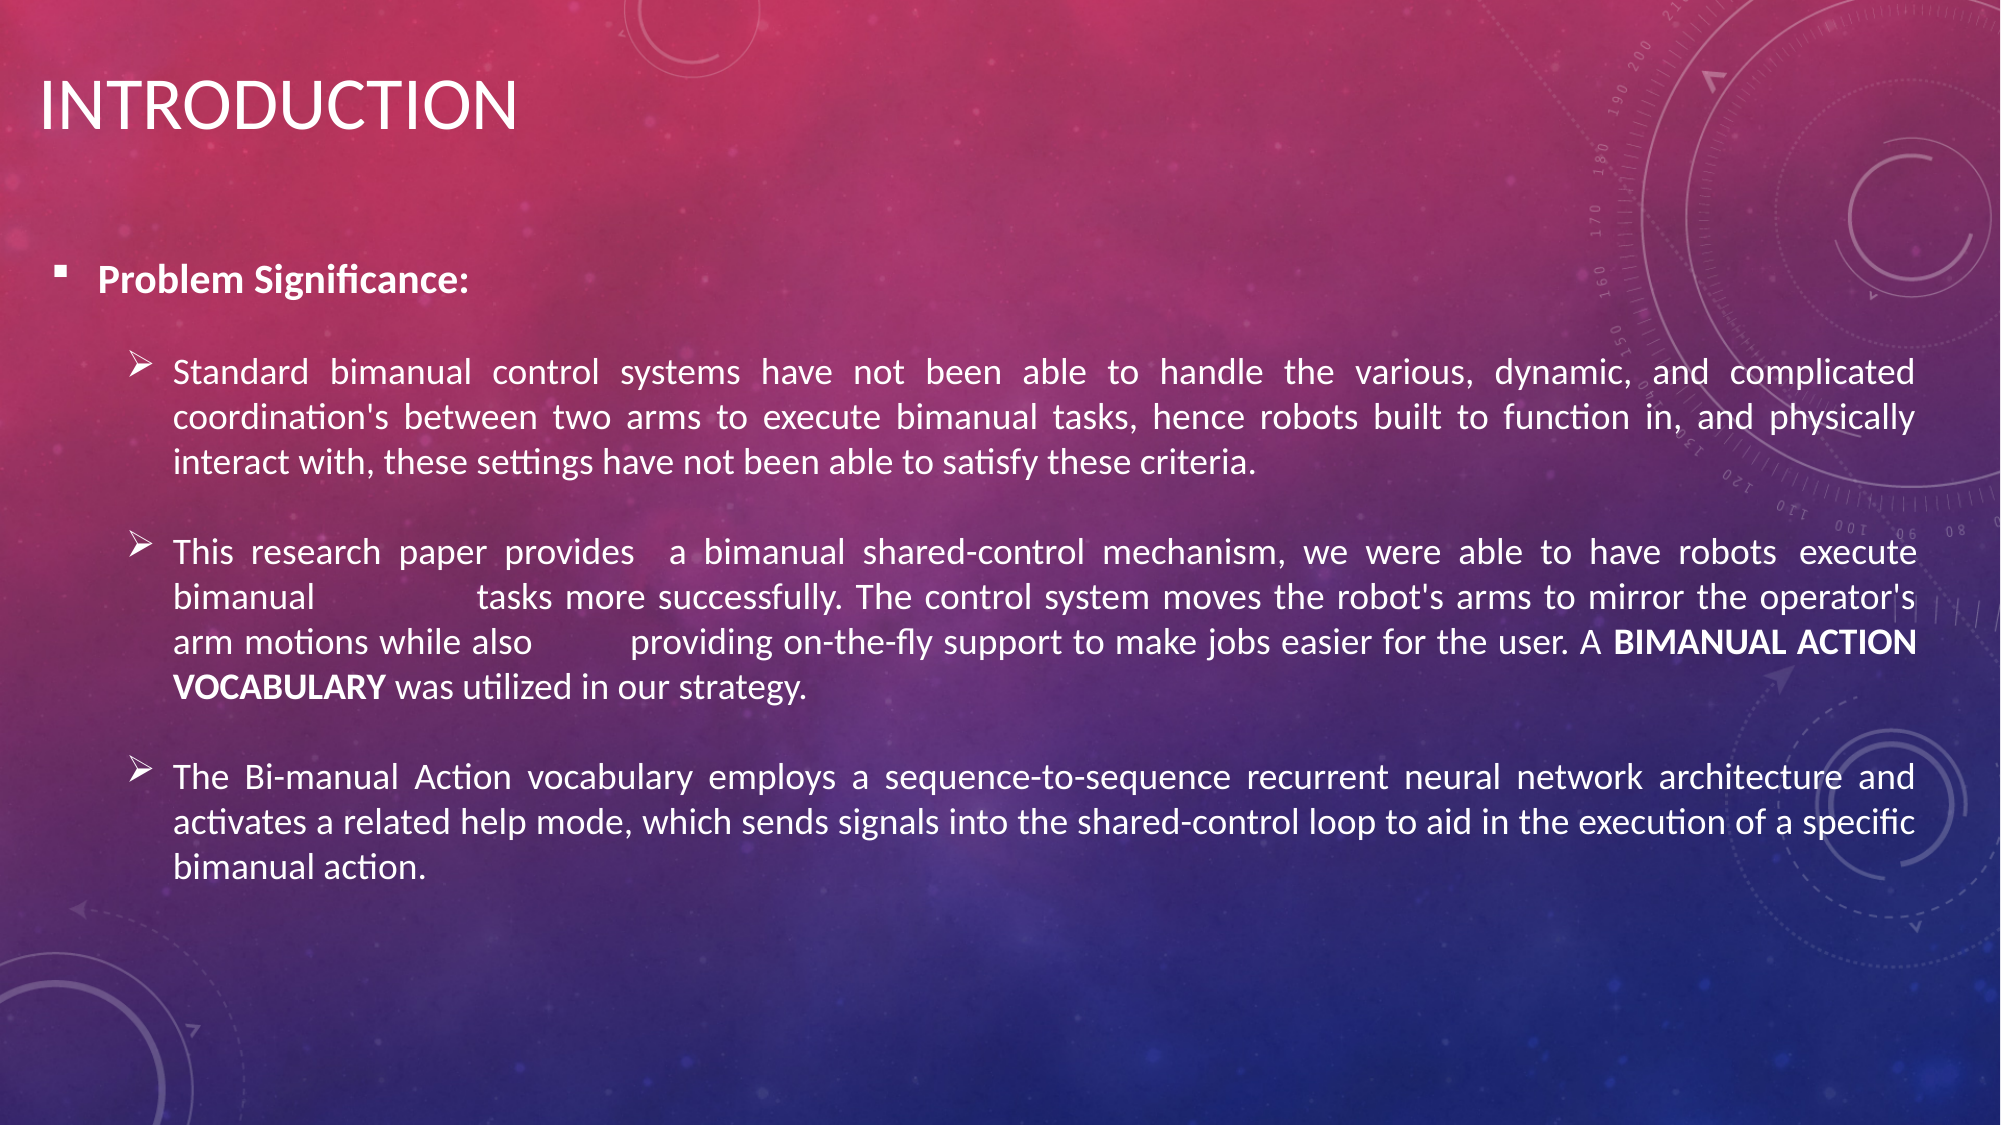

# Introduction
Problem Significance:

Standard bimanual control systems have not been able to handle the various, dynamic, and complicated coordination's between two arms to execute bimanual tasks, hence robots built to function in, and physically interact with, these settings have not been able to satisfy these criteria.

This research paper provides  a bimanual shared-control mechanism, we were able to have robots 	execute bimanual 	tasks more successfully. The control system moves the robot's arms to mirror the operator's arm motions while also 	providing on-the-fly support to make jobs easier for the user. A BIMANUAL ACTION VOCABULARY was utilized in our strategy.

The Bi-manual Action vocabulary employs a sequence-to-sequence recurrent neural network architecture and activates a related help mode, which sends signals into the shared-control loop to aid in the execution of a specific bimanual action.